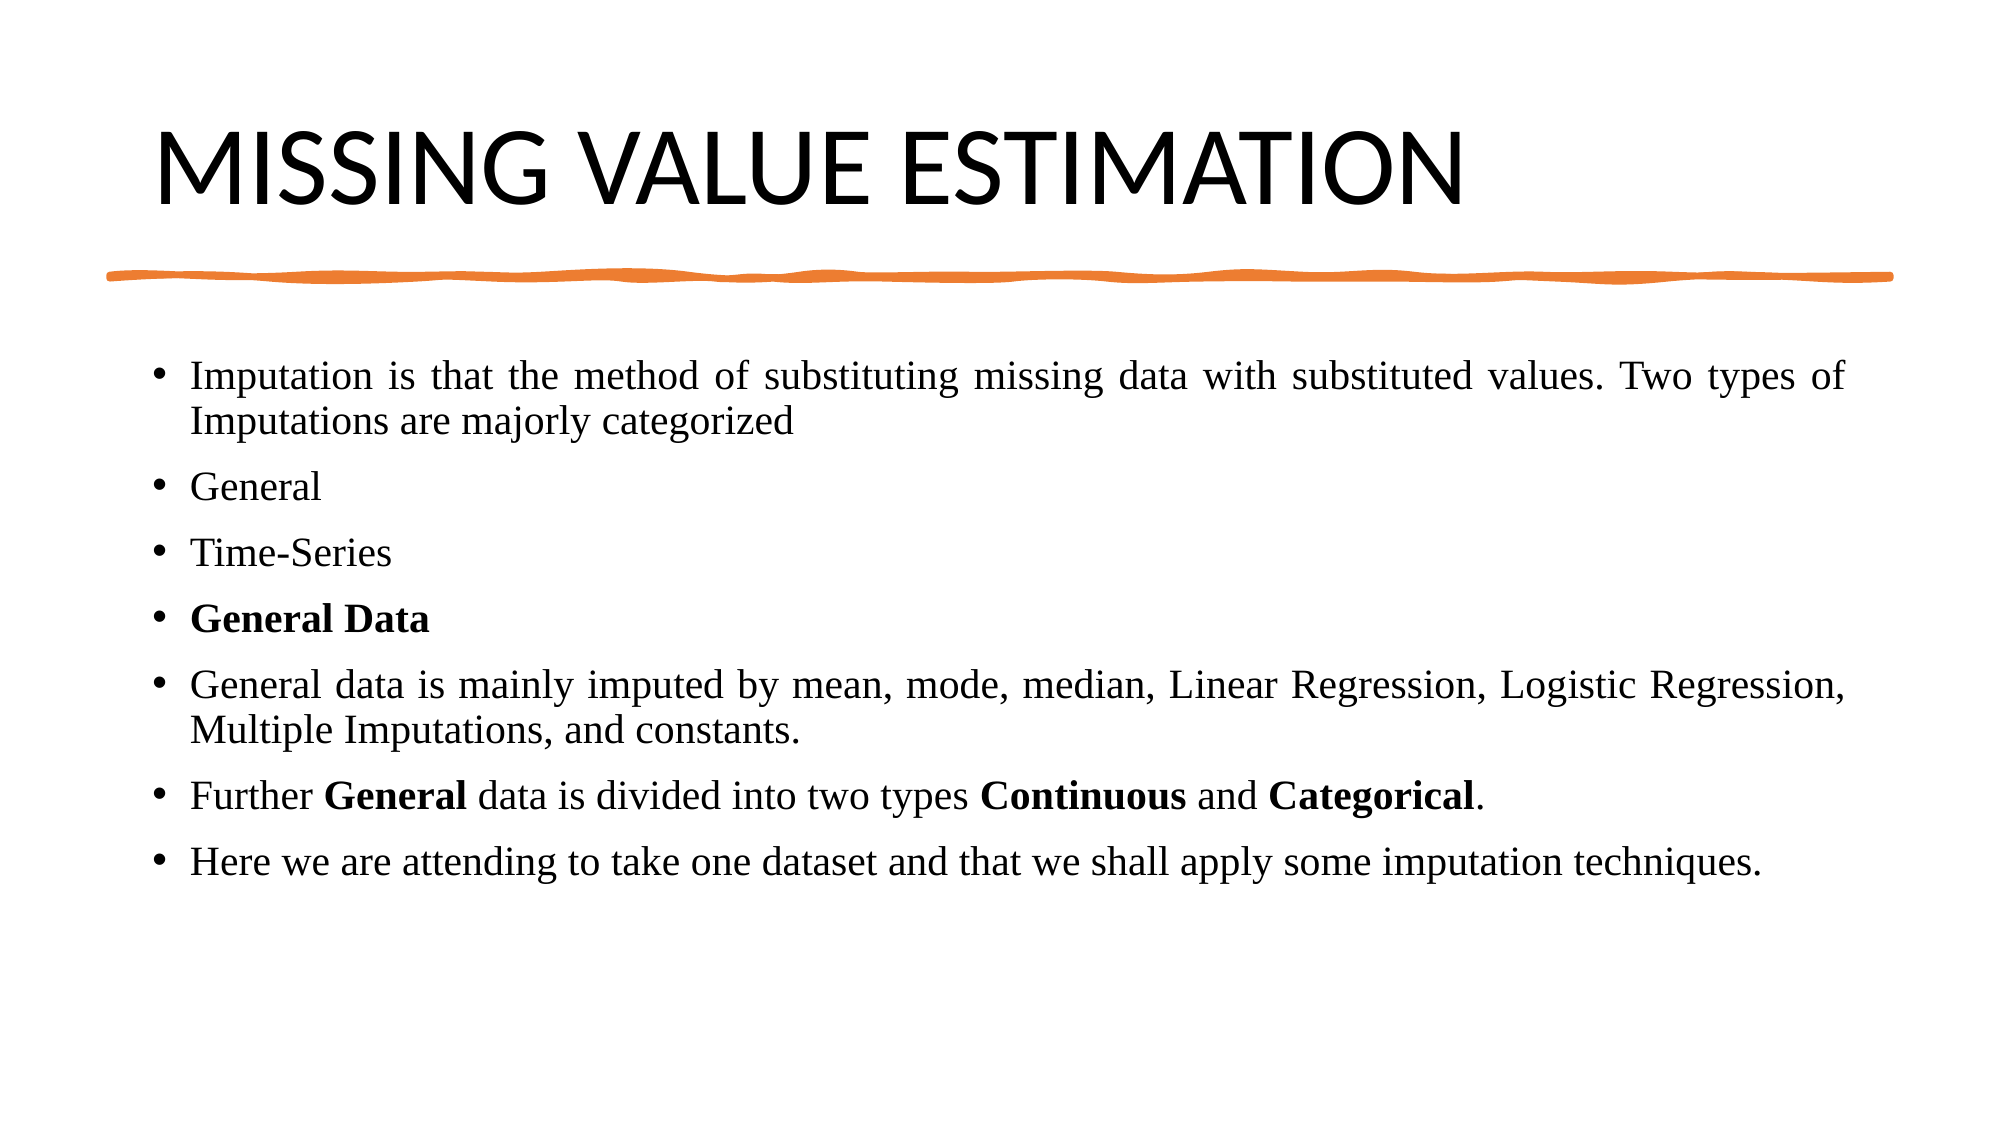

# MISSING VALUE ESTIMATION

Imputation is that the method of substituting missing data with substituted values. Two types of Imputations are majorly categorized
General
Time-Series
General Data
General data is mainly imputed by mean, mode, median, Linear Regression, Logistic Regression, Multiple Imputations, and constants.
Further General data is divided into two types Continuous and Categorical.
Here we are attending to take one dataset and that we shall apply some imputation techniques.